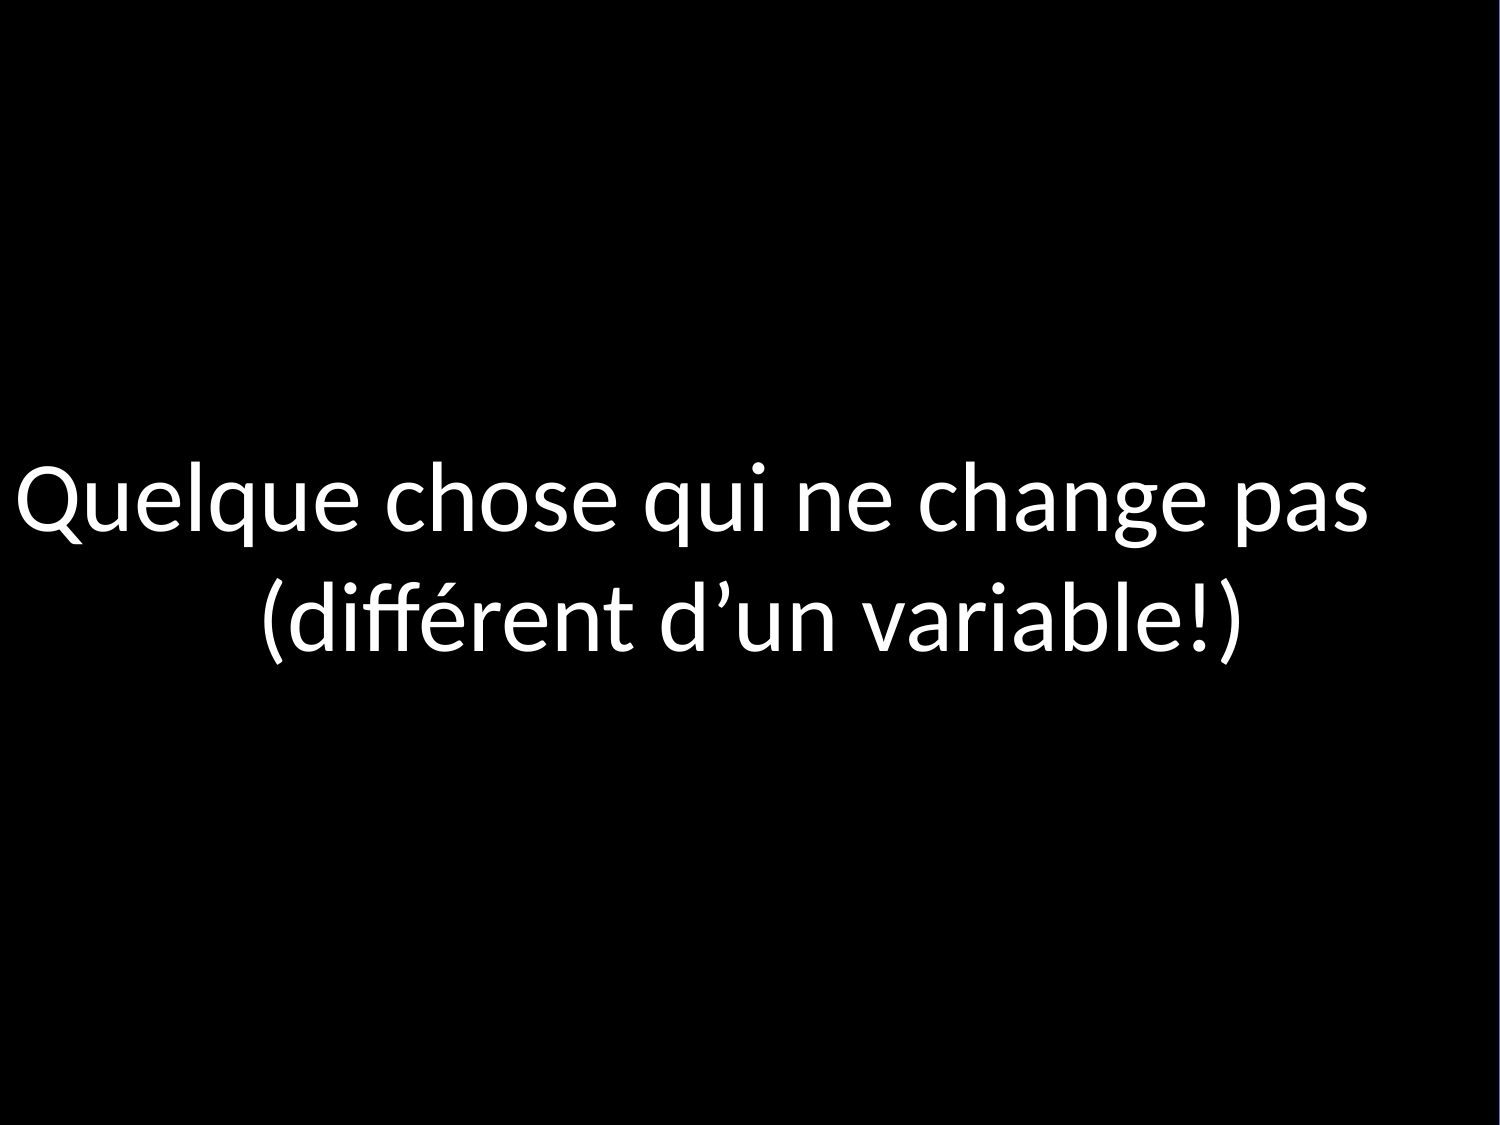

Quelque chose qui ne change pas
(différent d’un variable!)